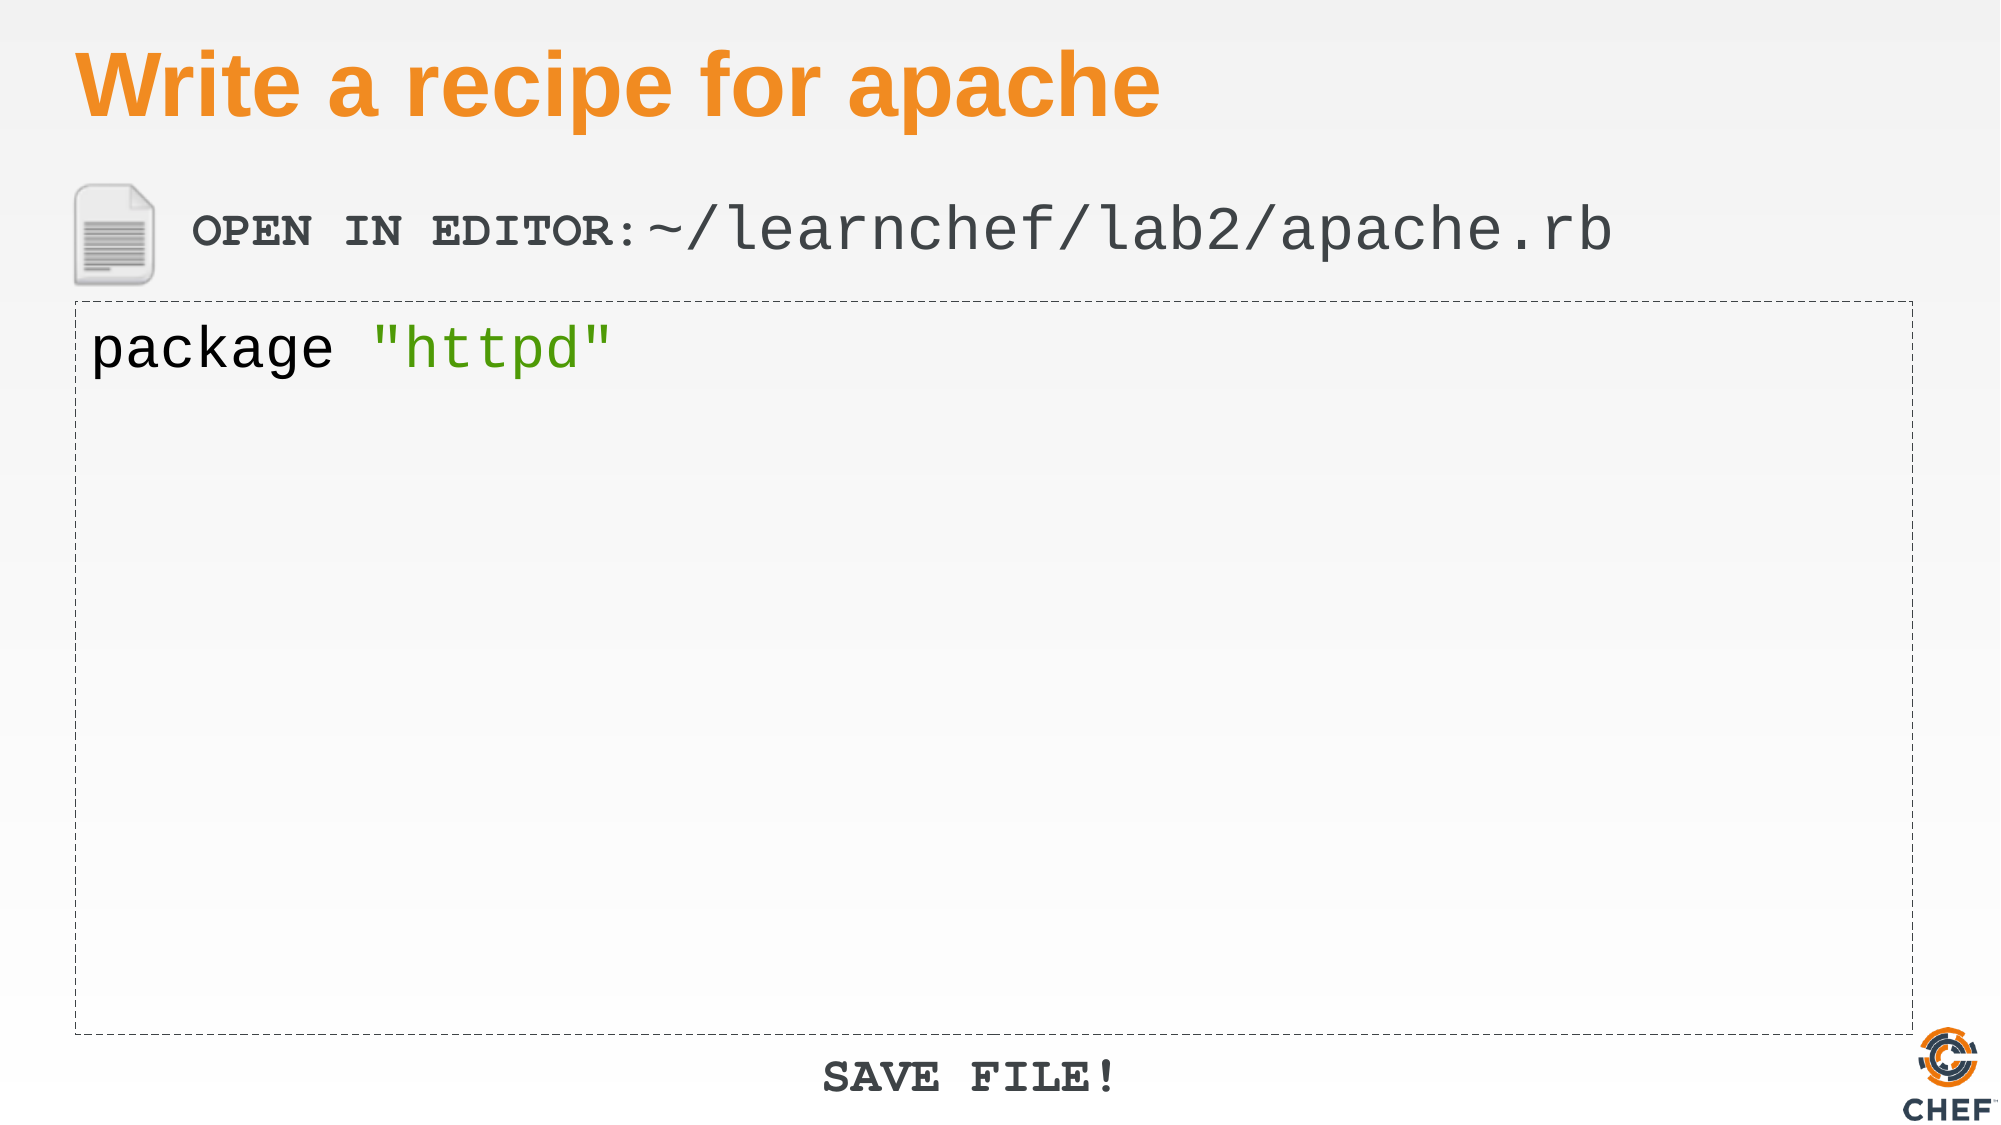

# Write a recipe for apache
~/learnchef/lab2/apache.rb
package "httpd"